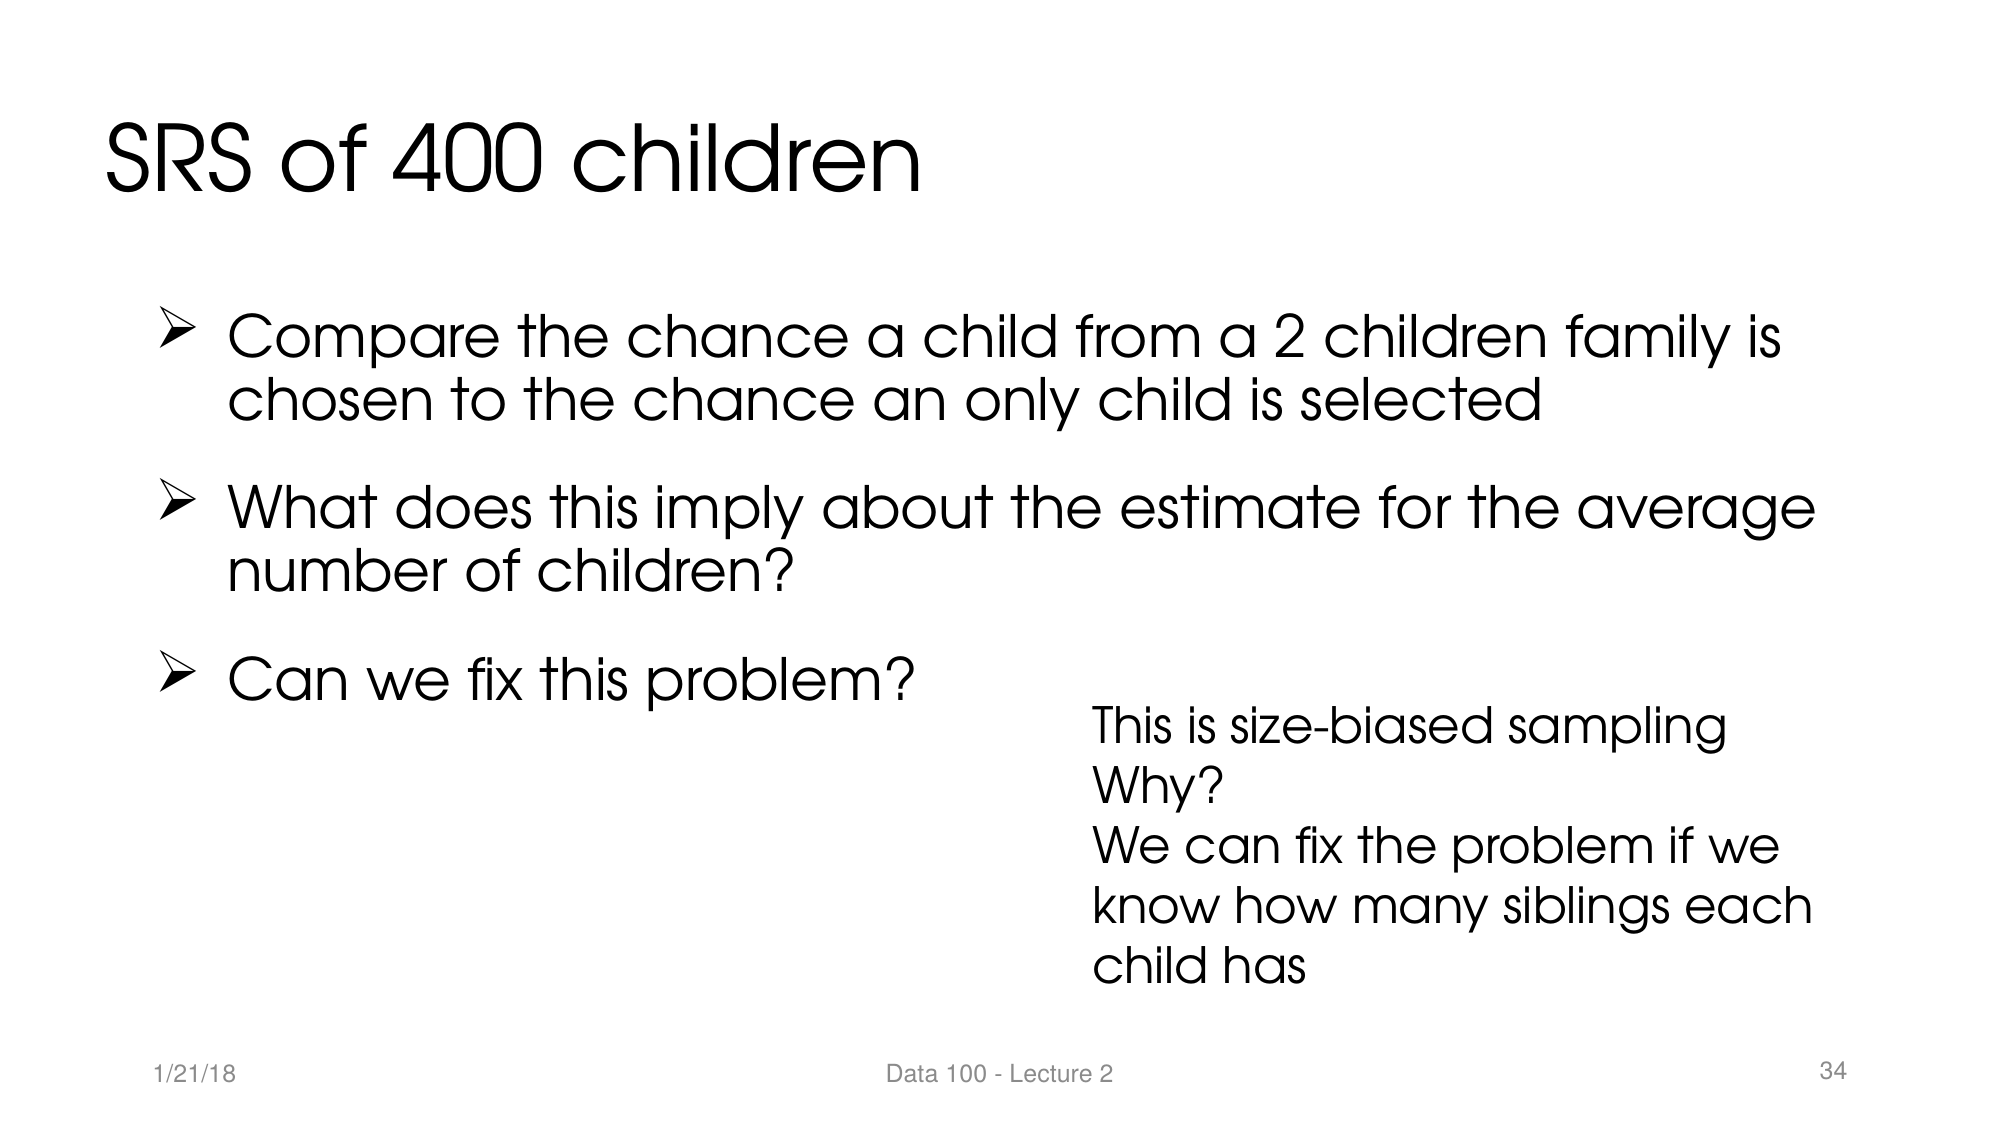

# SRS of 400 children
Compare the chance a child from a 2 children family is chosen to the chance an only child is selected
What does this imply about the estimate for the average number of children?
Can we fix this problem?

This is size-biased sampling
Why?
We can fix the problem if we know how many siblings each child has
1/21/18
Data 100 - Lecture 2
34